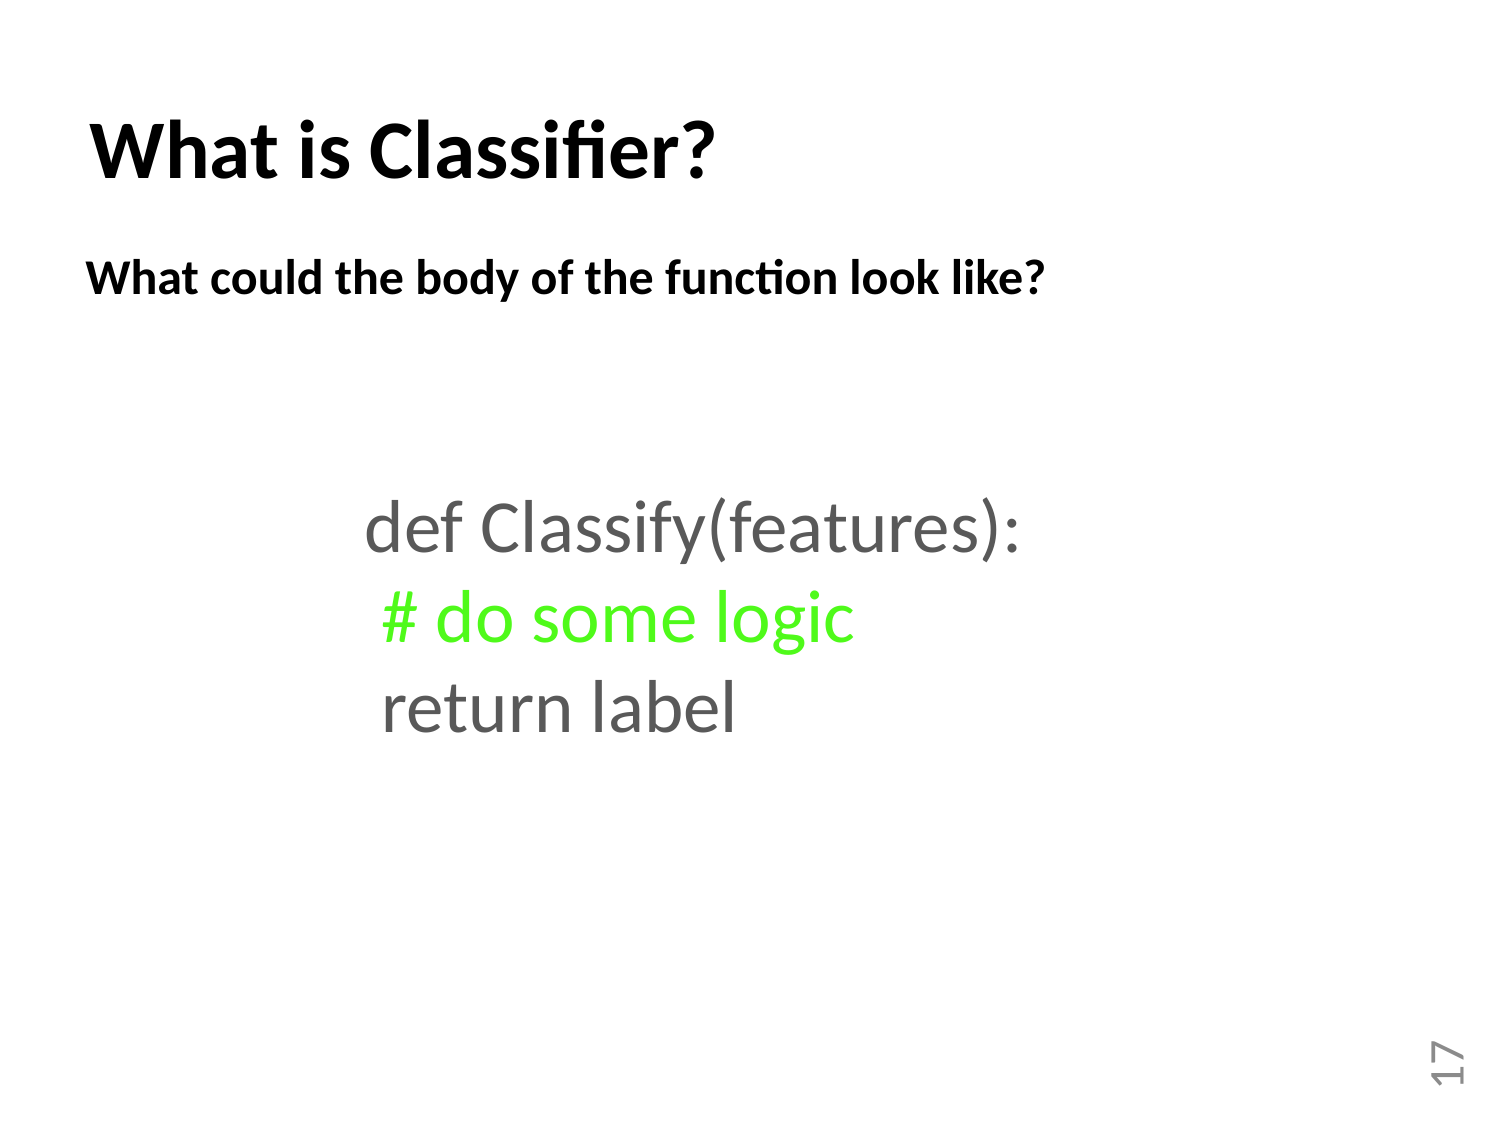

What is Classifier?
What could the body of the function look like?
def Classify(features):
 # do some logic
 return label
17